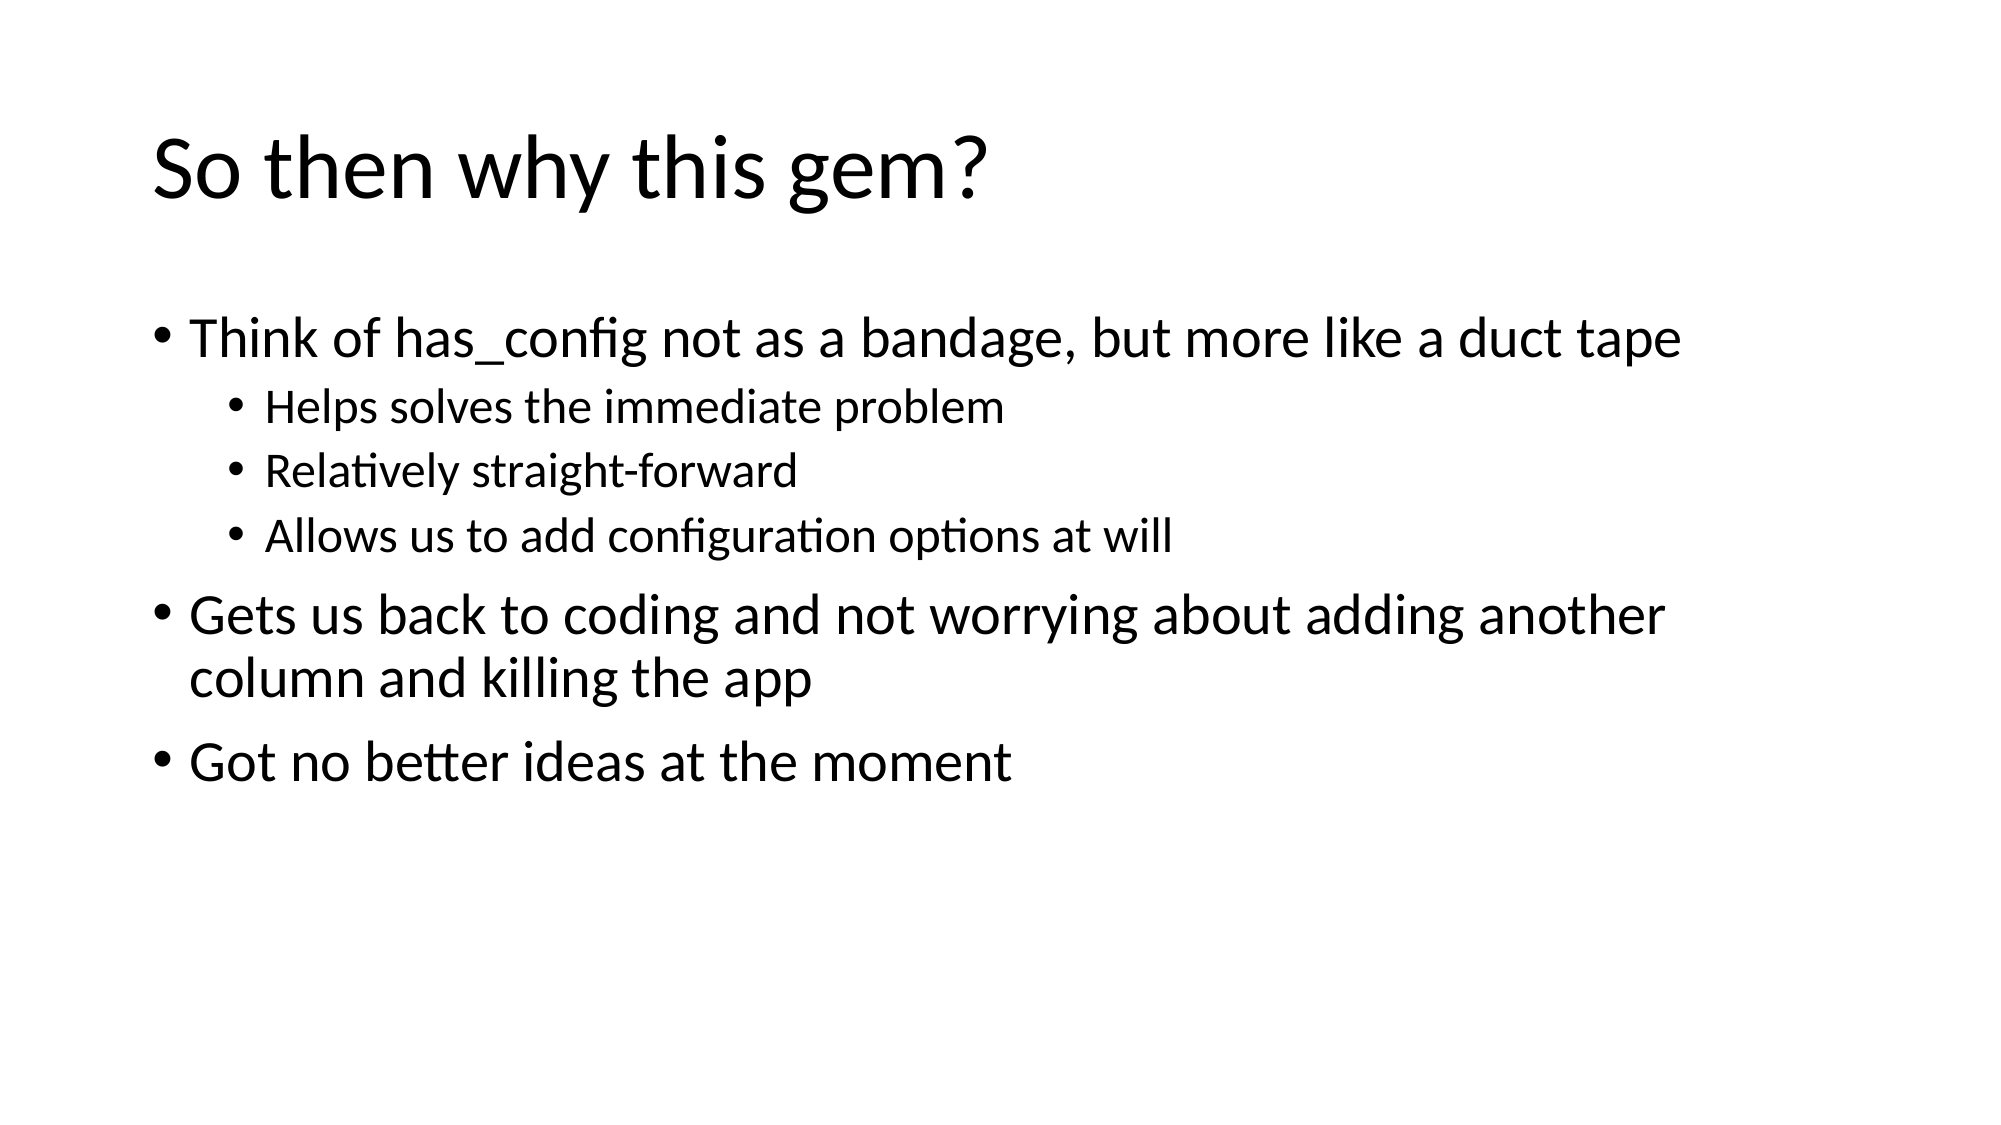

# So then why this gem?
Think of has_config not as a bandage, but more like a duct tape
Helps solves the immediate problem
Relatively straight-forward
Allows us to add configuration options at will
Gets us back to coding and not worrying about adding another column and killing the app
Got no better ideas at the moment